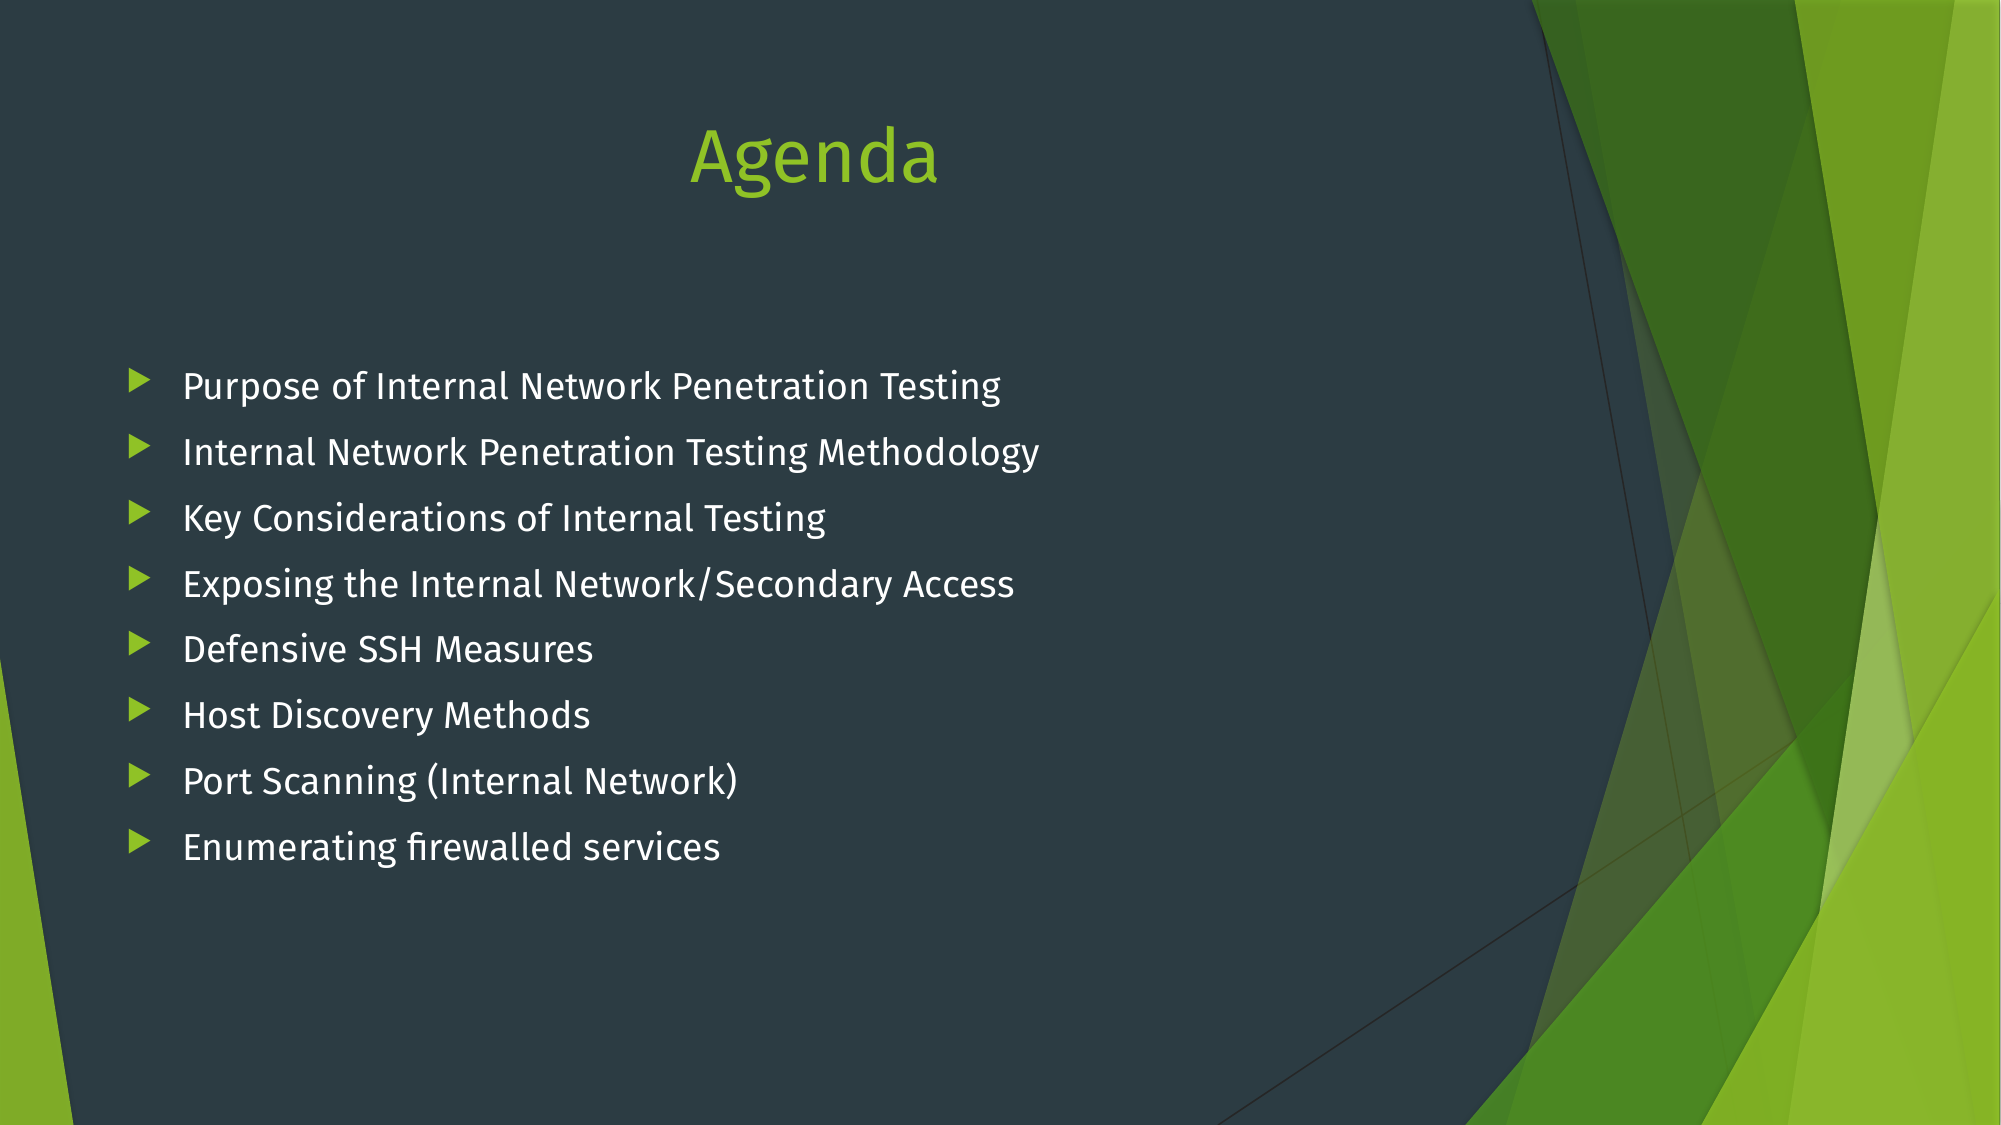

# Agenda
Purpose of Internal Network Penetration Testing
Internal Network Penetration Testing Methodology
Key Considerations of Internal Testing
Exposing the Internal Network/Secondary Access
Defensive SSH Measures
Host Discovery Methods
Port Scanning (Internal Network)
Enumerating firewalled services